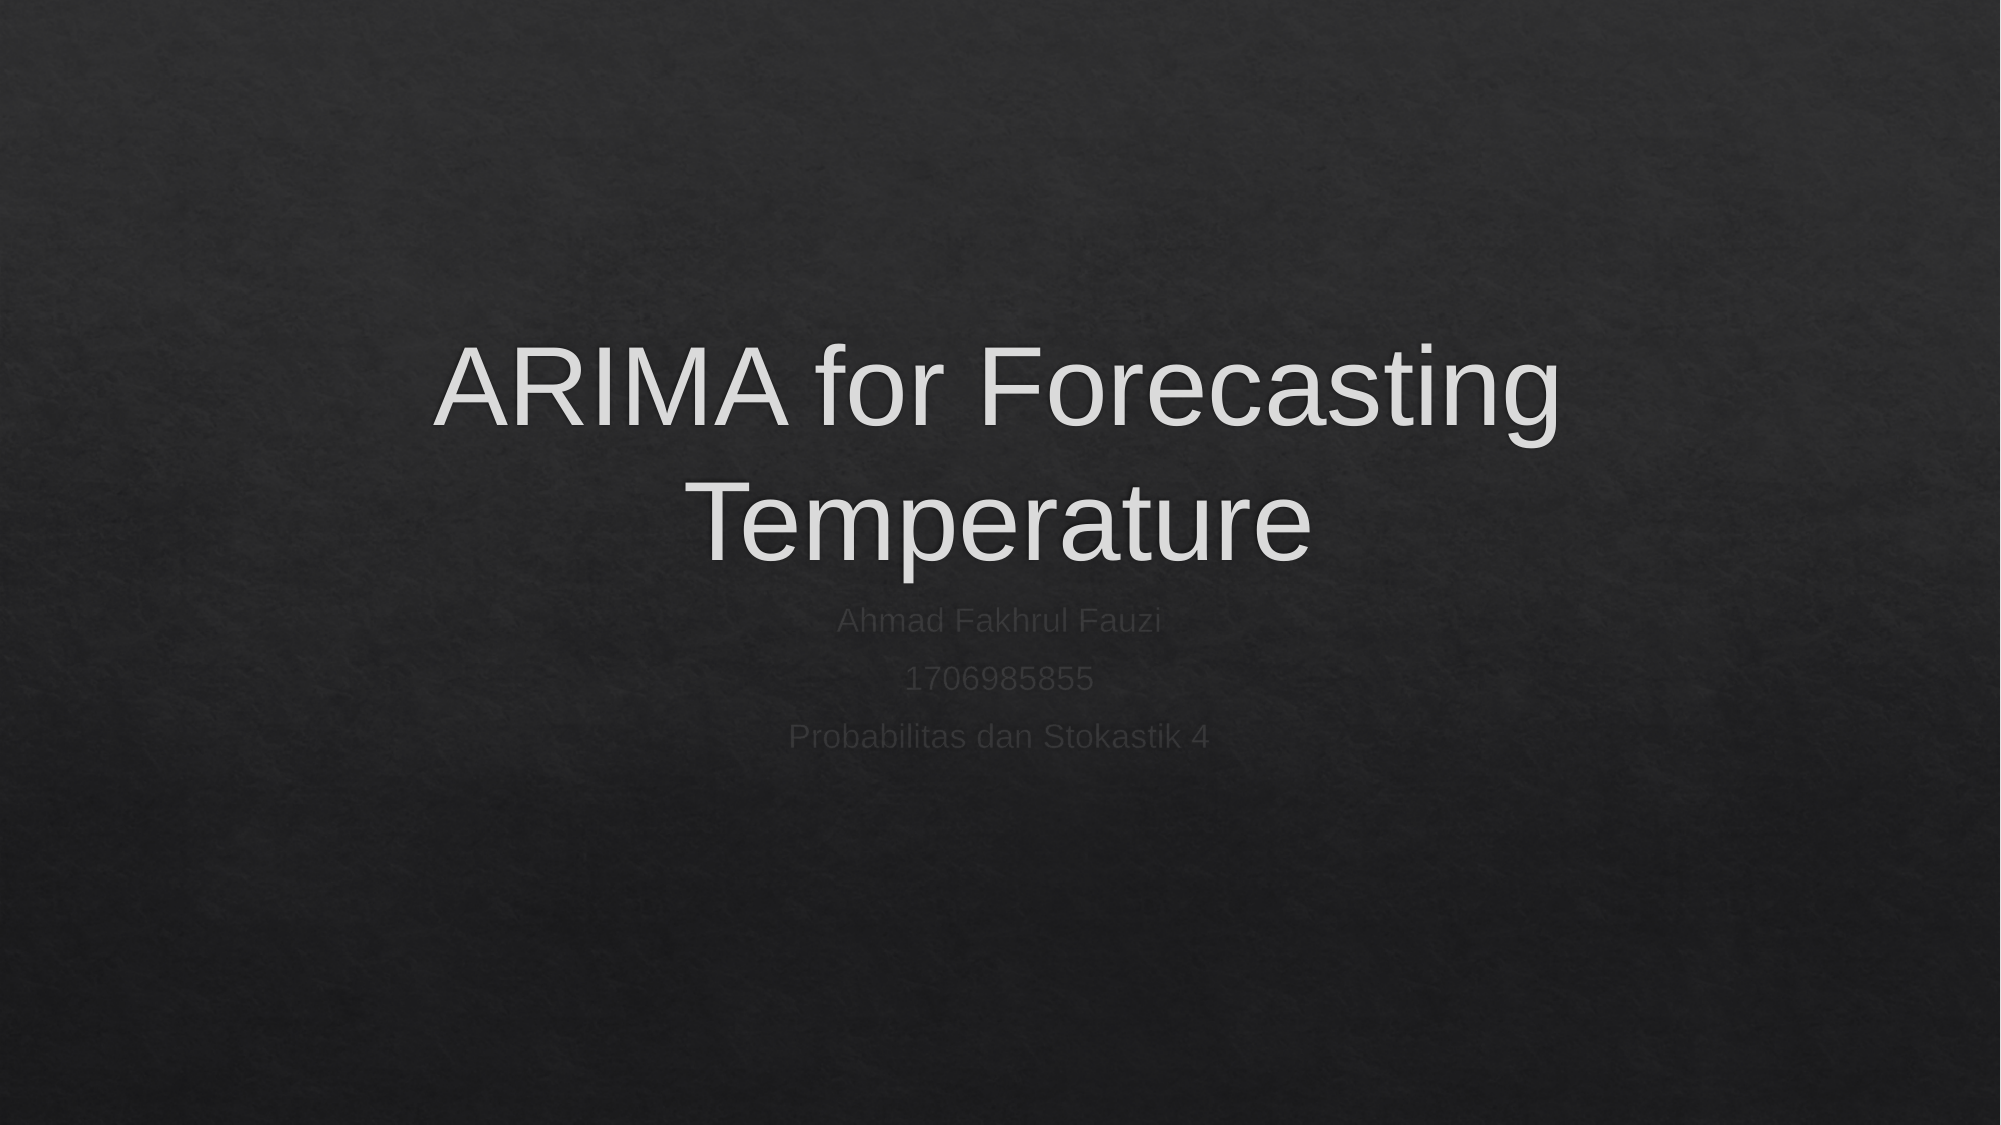

# ARIMA for Forecasting Temperature
Ahmad Fakhrul Fauzi
1706985855
Probabilitas dan Stokastik 4